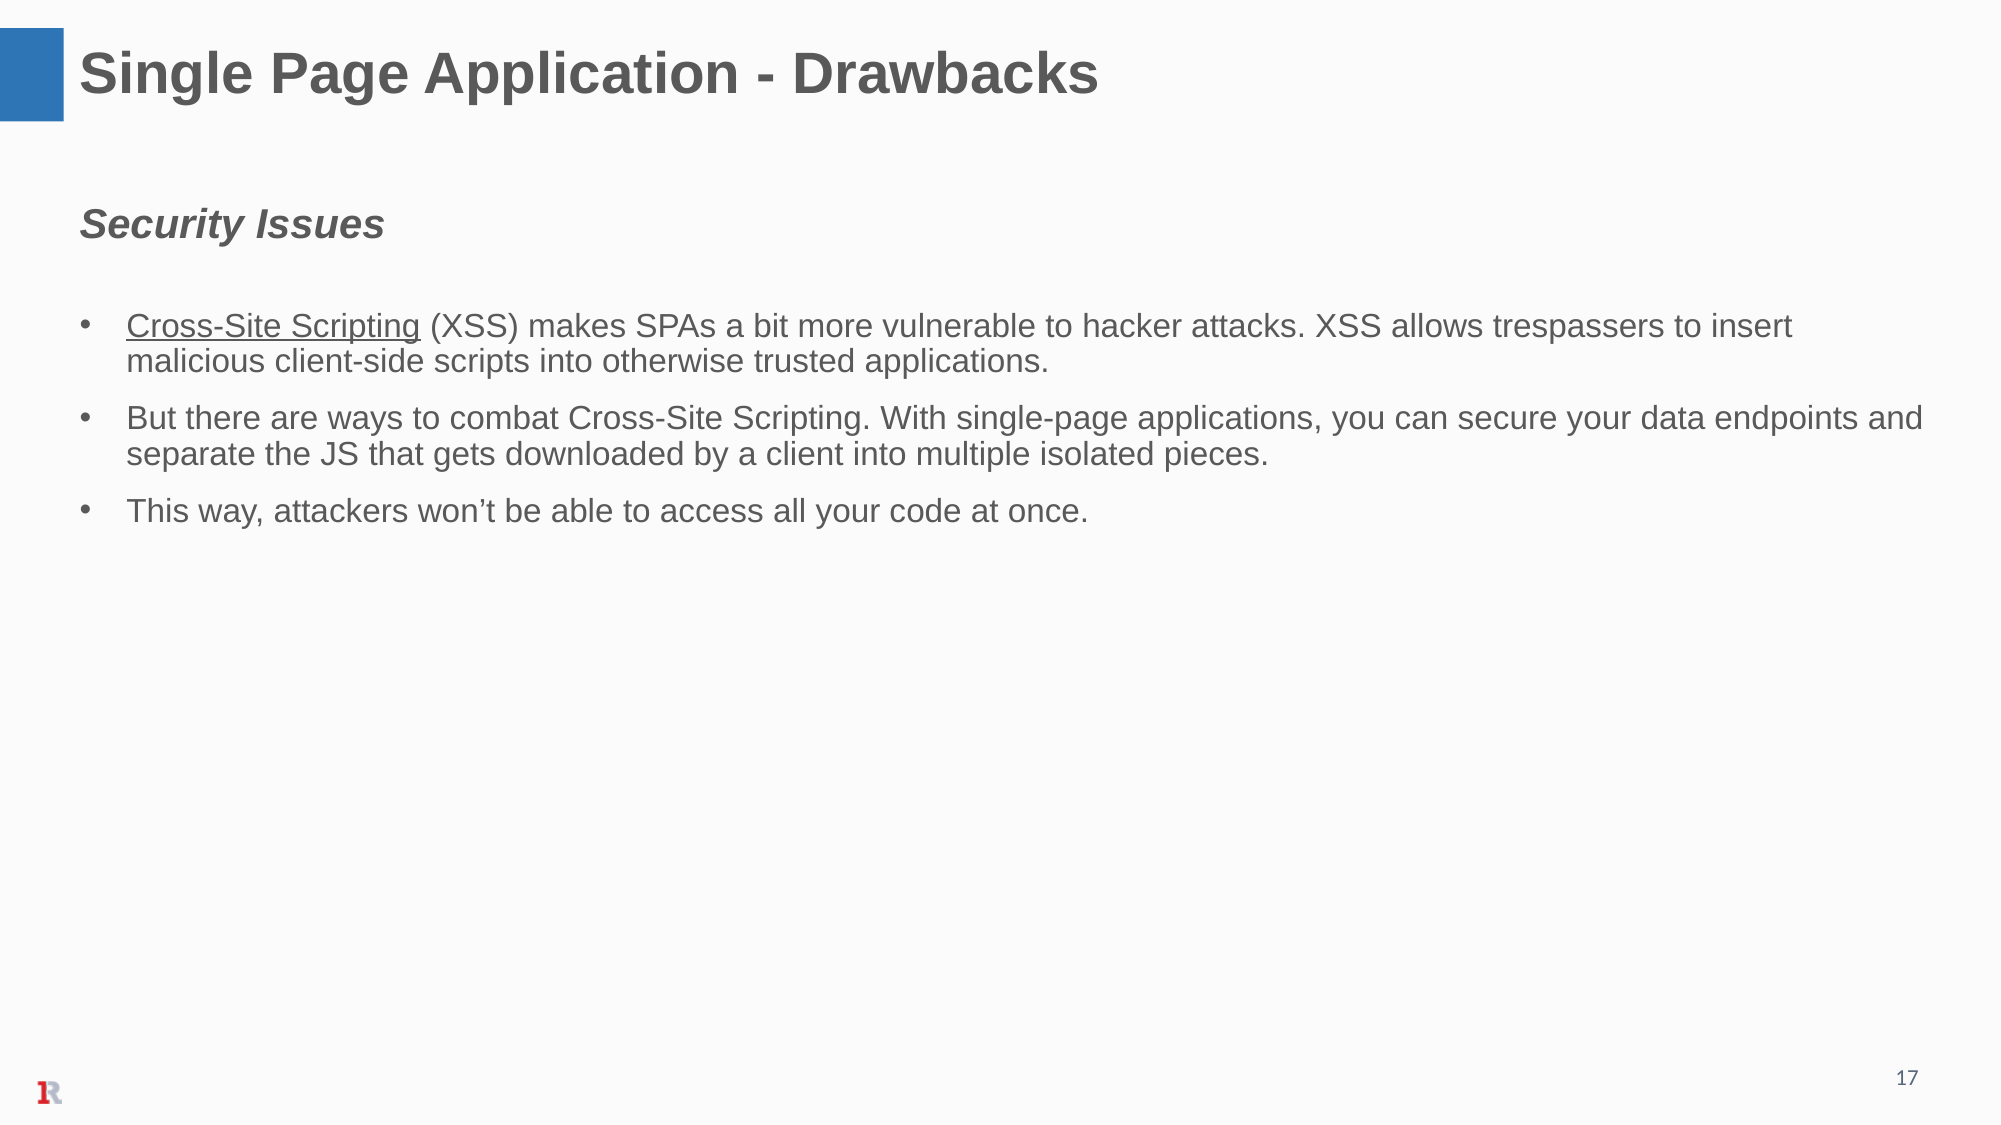

Single Page Application - Drawbacks

Security Issues
Cross-Site Scripting (XSS) makes SPAs a bit more vulnerable to hacker attacks. XSS allows trespassers to insert malicious client-side scripts into otherwise trusted applications.
But there are ways to combat Cross-Site Scripting. With single-page applications, you can secure your data endpoints and separate the JS that gets downloaded by a client into multiple isolated pieces.
This way, attackers won’t be able to access all your code at once.